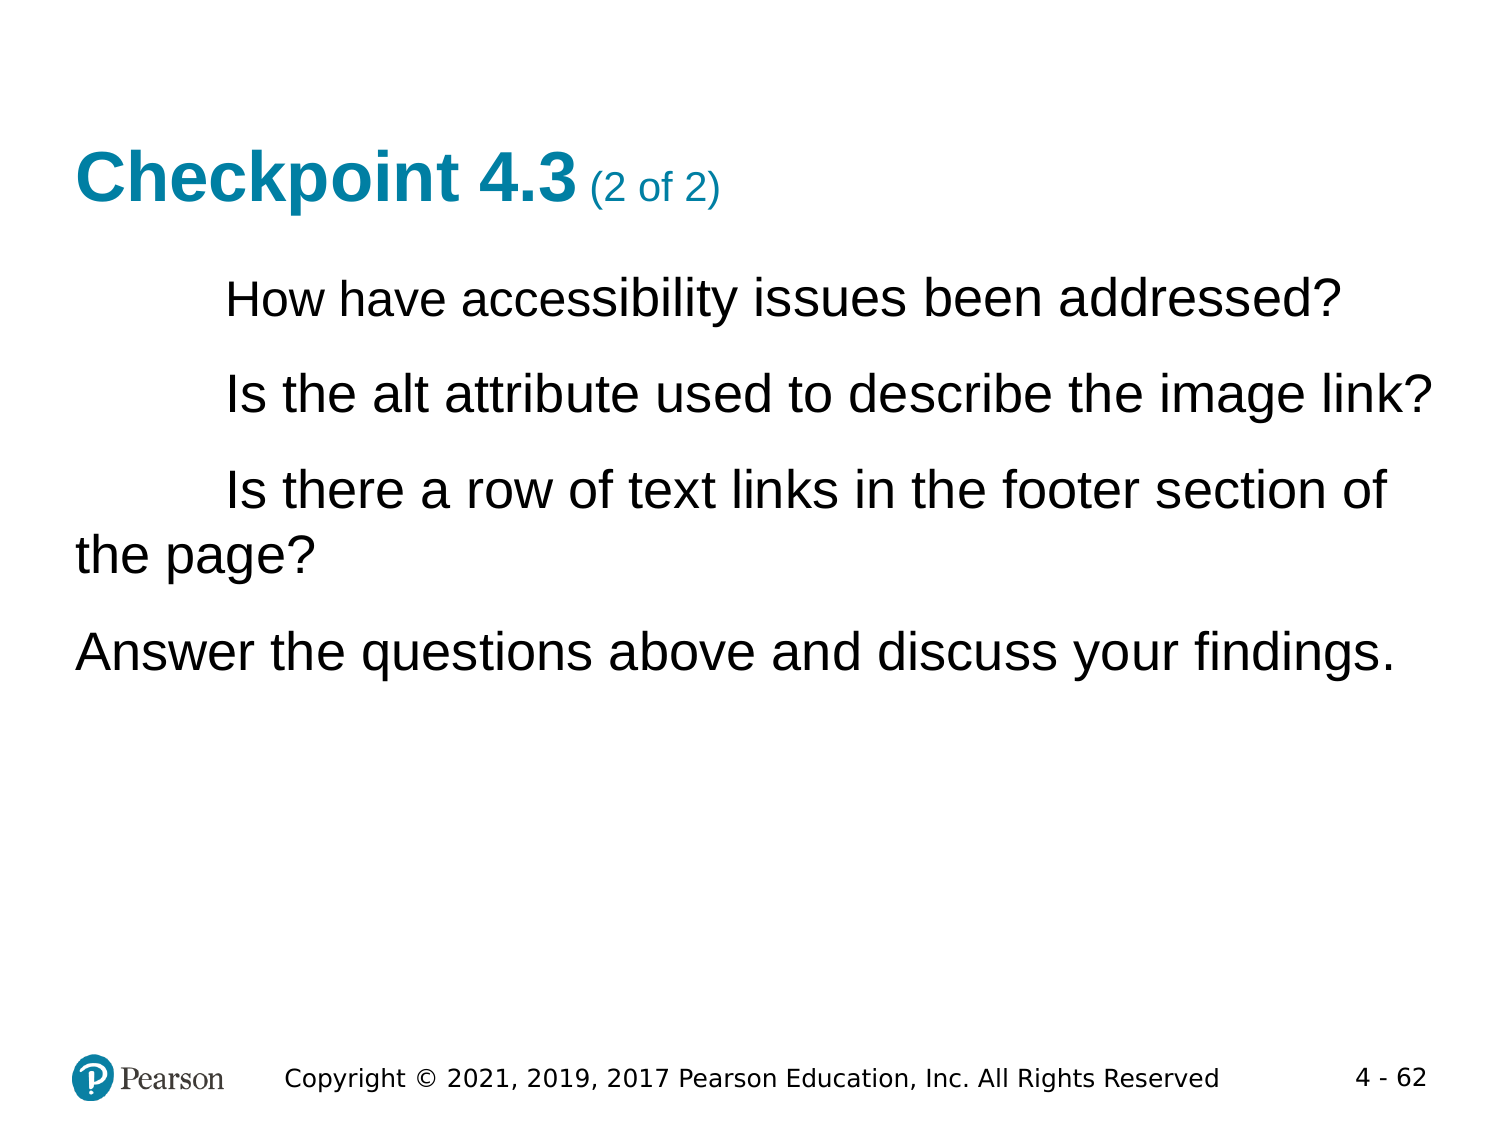

# Checkpoint 4.3 (2 of 2)
	How have accessibility issues been addressed?
	Is the alt attribute used to describe the image link?
	Is there a row of text links in the footer section of 	the page?
Answer the questions above and discuss your findings.